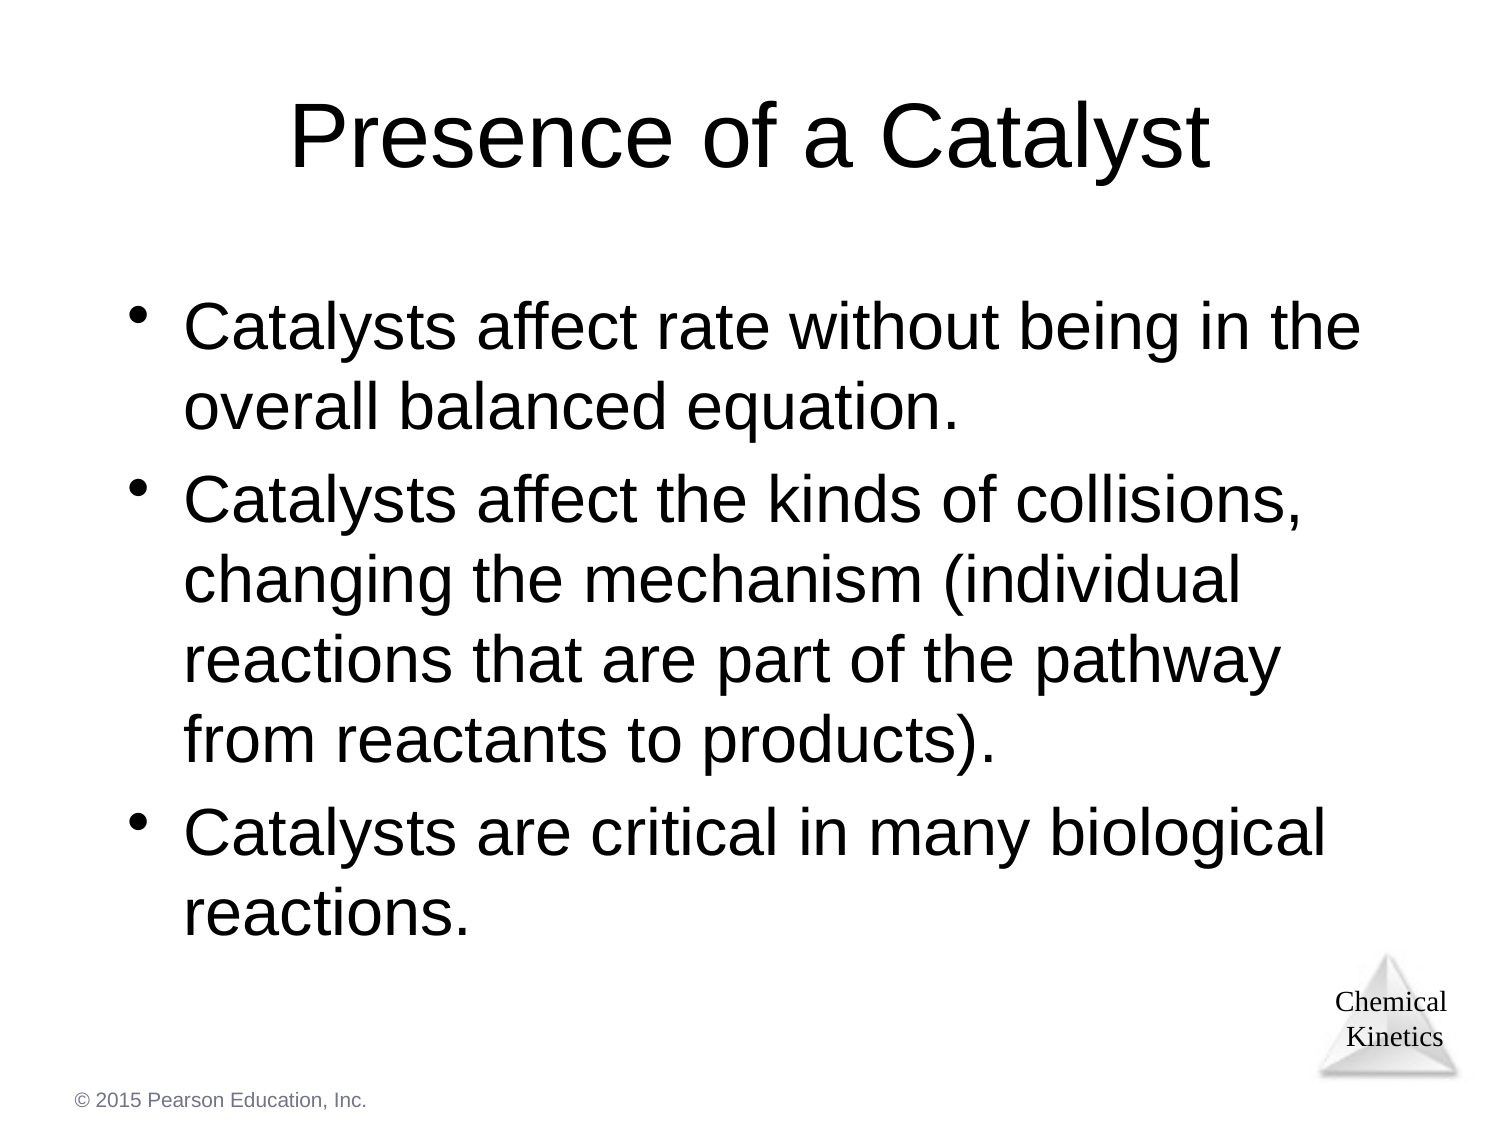

# Presence of a Catalyst
Catalysts affect rate without being in the overall balanced equation.
Catalysts affect the kinds of collisions, changing the mechanism (individual reactions that are part of the pathway from reactants to products).
Catalysts are critical in many biological reactions.